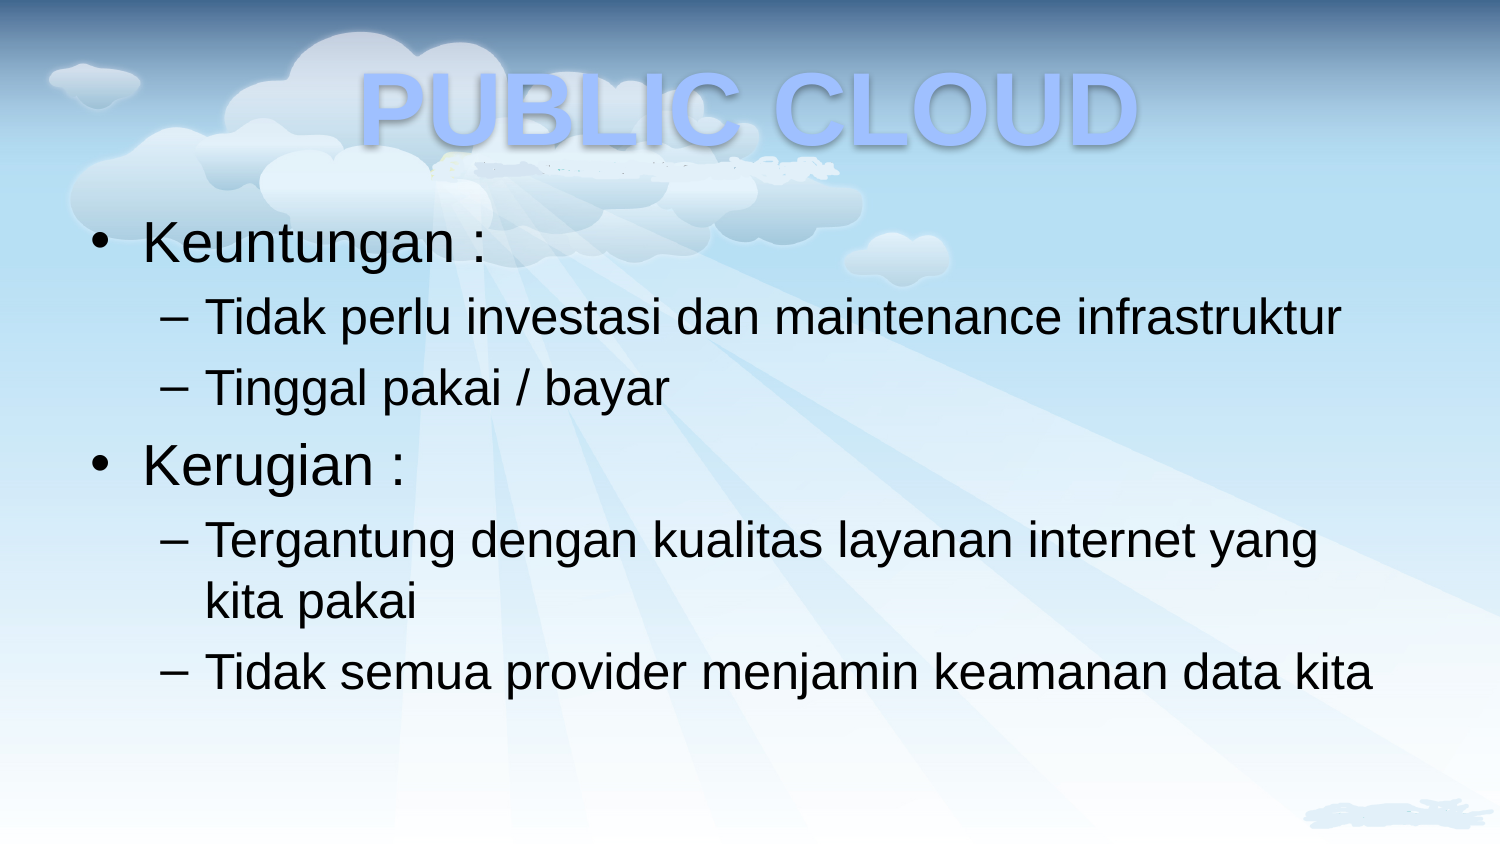

# PUBLIC CLOUD
Keuntungan :
Tidak perlu investasi dan maintenance infrastruktur
Tinggal pakai / bayar
Kerugian :
Tergantung dengan kualitas layanan internet yang kita pakai
Tidak semua provider menjamin keamanan data kita